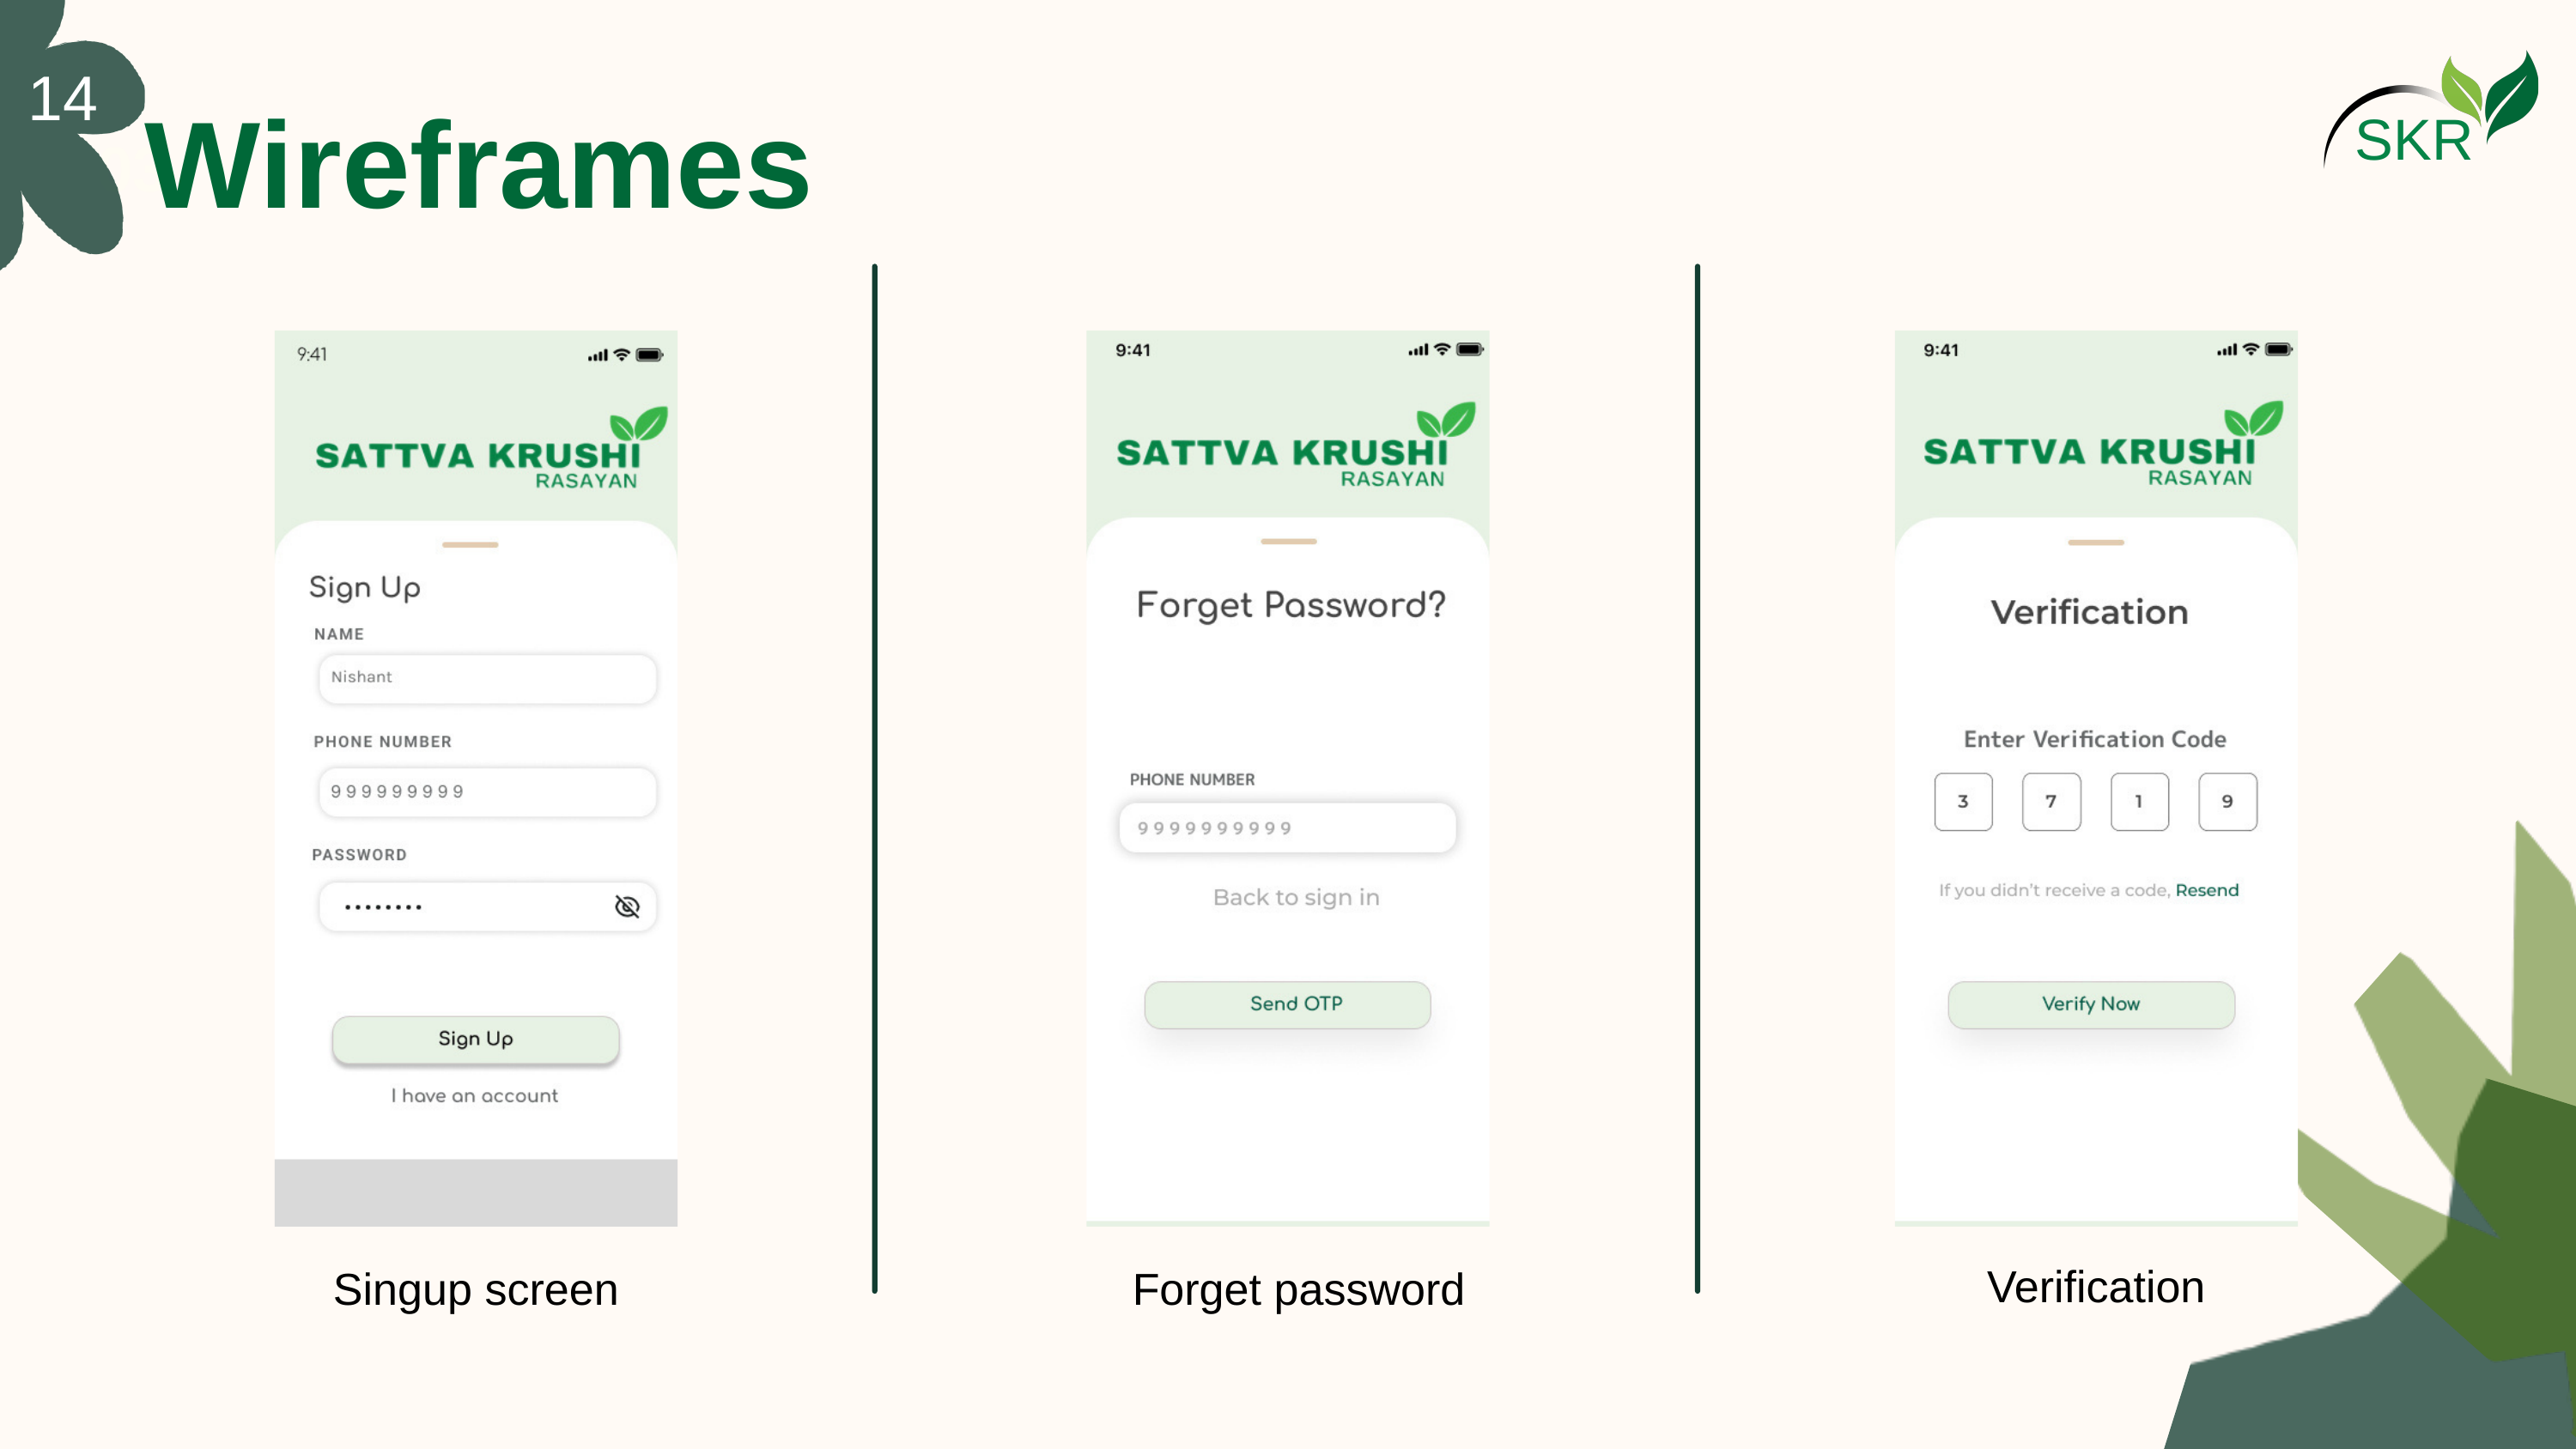

14

SKR
03
Wireframes

Verification
Singup screen
Forget password